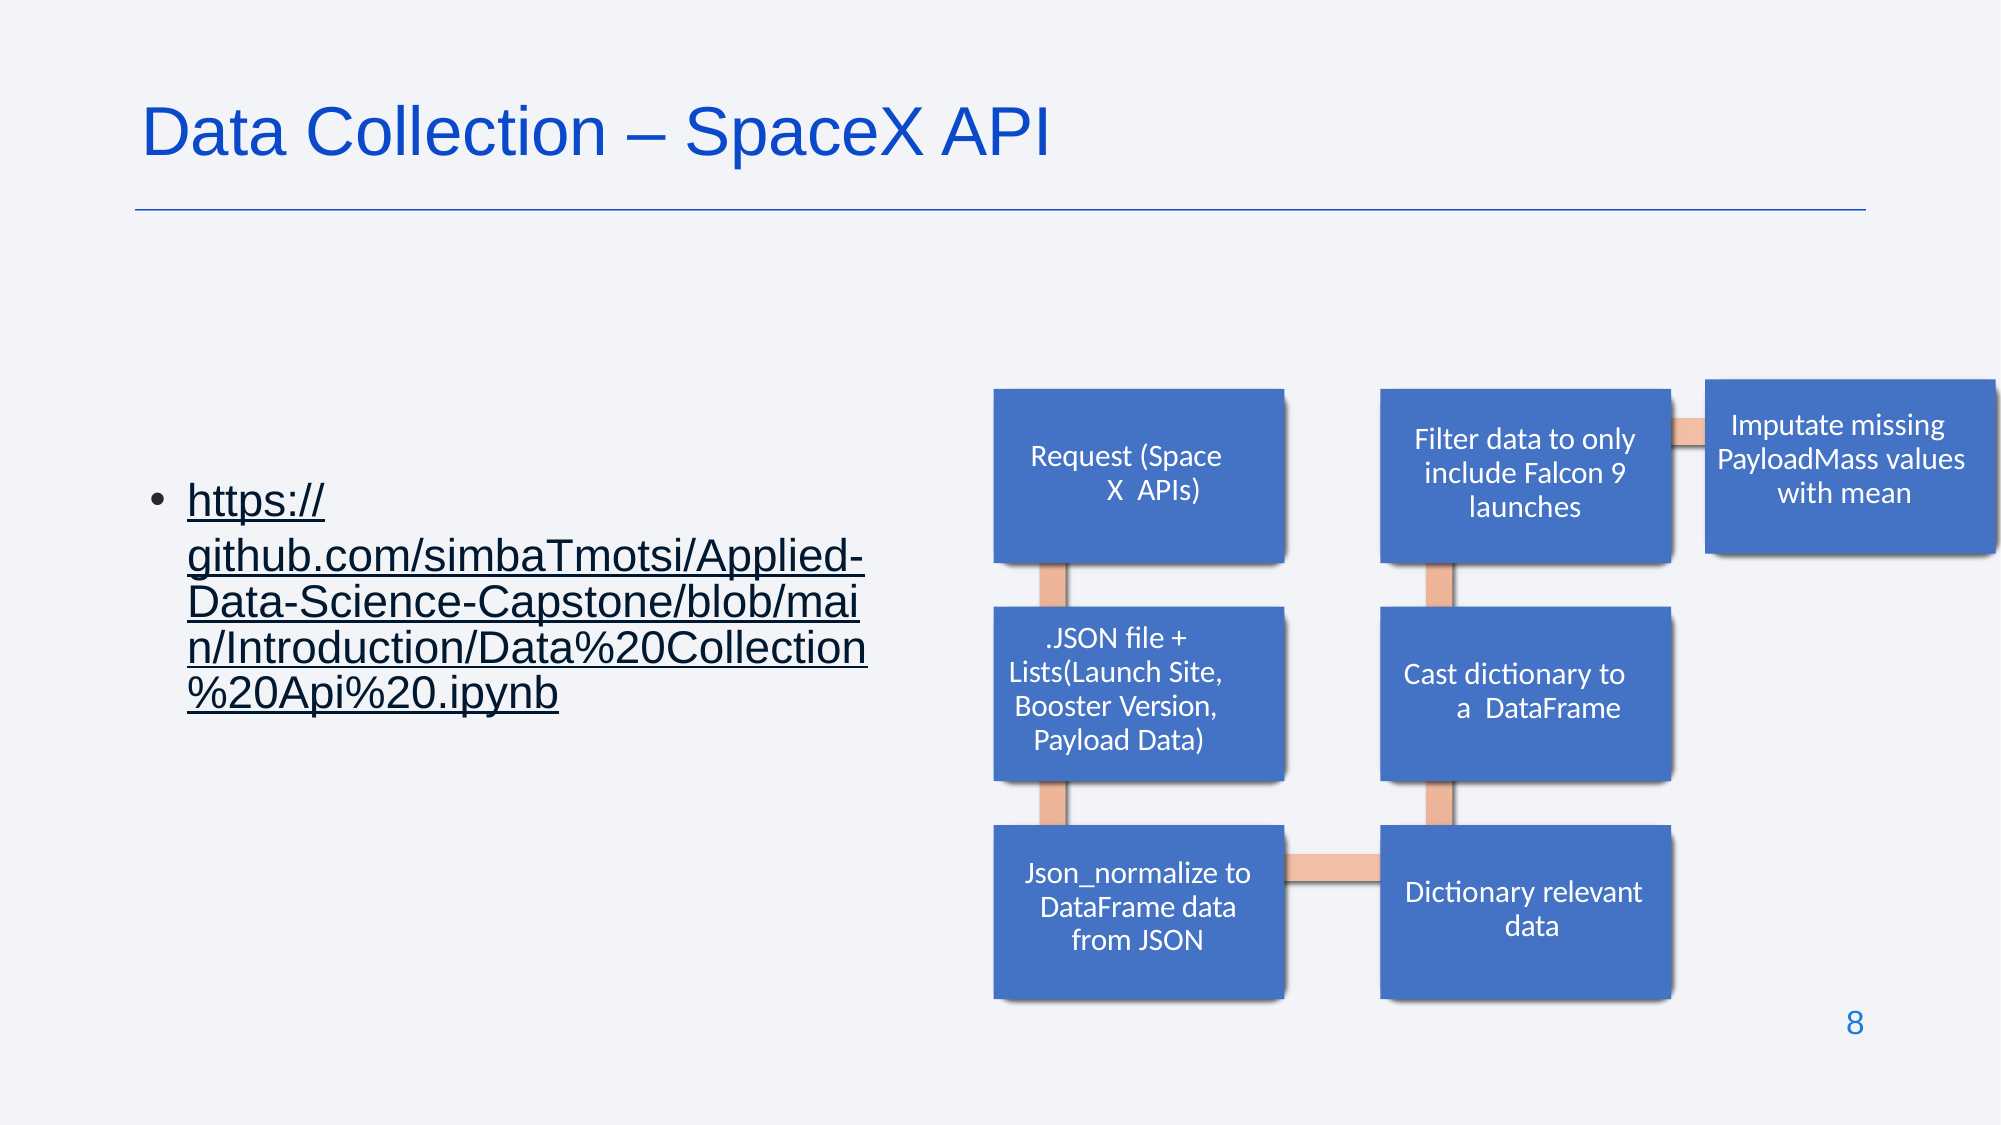

Data Collection – SpaceX API

https://github.com/simbaTmotsi/Applied-Data-Science-Capstone/blob/main/Introduction/Data%20Collection%20Api%20.ipynb

Imputate missing  PayloadMass values  with mean
Filter data to only  include Falcon 9  launches

Request (Space X  APIs)

.JSON file +  Lists(Launch Site,  Booster Version,  Payload Data)

Cast dictionary to a  DataFrame

Json_normalize to  DataFrame data  from JSON
Dictionary relevant  data
8